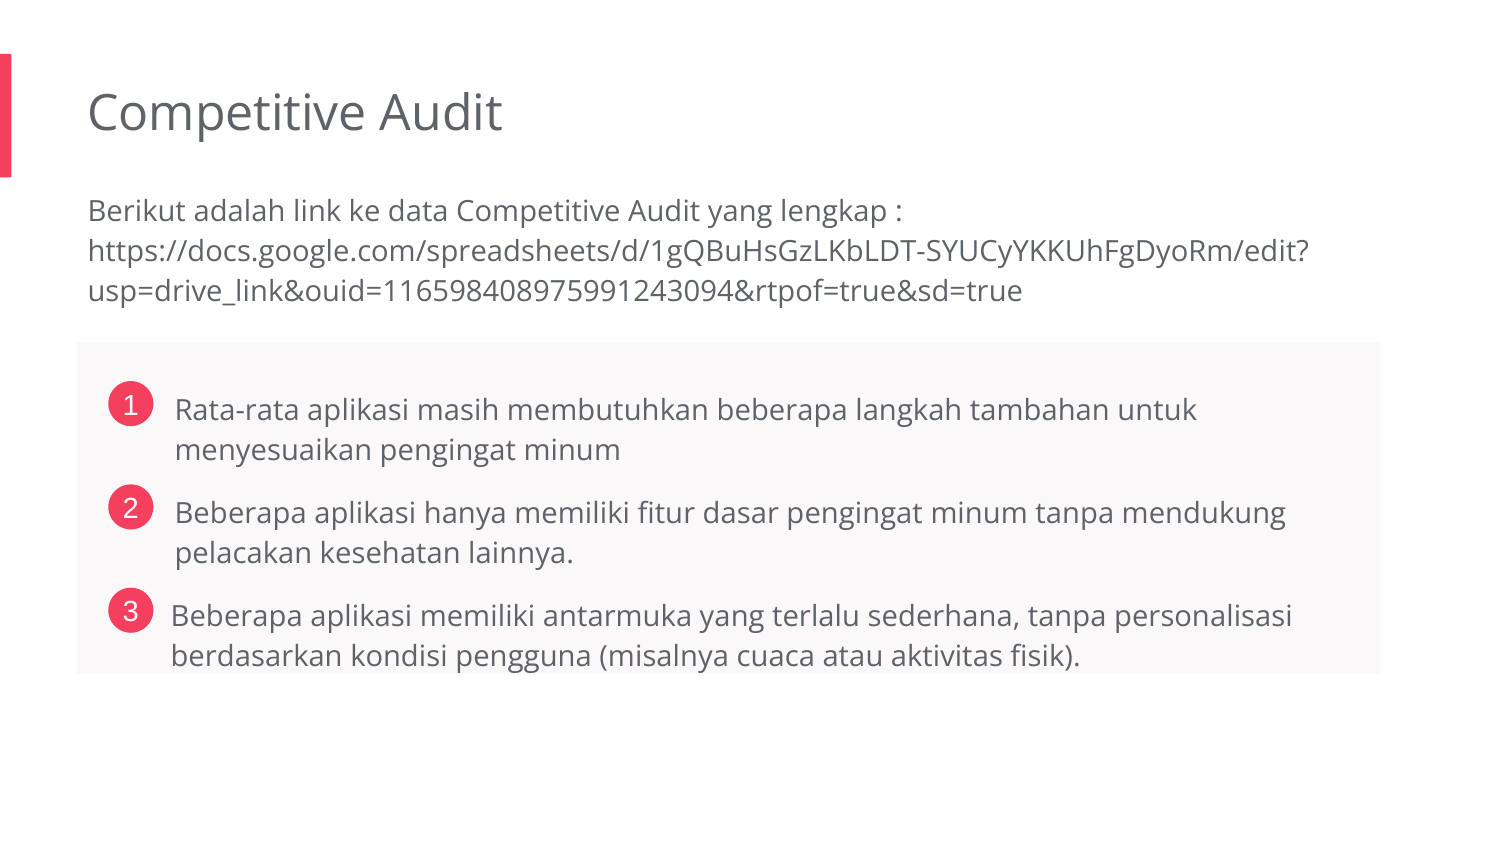

Competitive Audit
Berikut adalah link ke data Competitive Audit yang lengkap :
https://docs.google.com/spreadsheets/d/1gQBuHsGzLKbLDT-SYUCyYKKUhFgDyoRm/edit?usp=drive_link&ouid=116598408975991243094&rtpof=true&sd=true

Rata-rata aplikasi masih membutuhkan beberapa langkah tambahan untuk menyesuaikan pengingat minum
1
Beberapa aplikasi hanya memiliki fitur dasar pengingat minum tanpa mendukung pelacakan kesehatan lainnya.
2
Beberapa aplikasi memiliki antarmuka yang terlalu sederhana, tanpa personalisasi berdasarkan kondisi pengguna (misalnya cuaca atau aktivitas fisik).
3